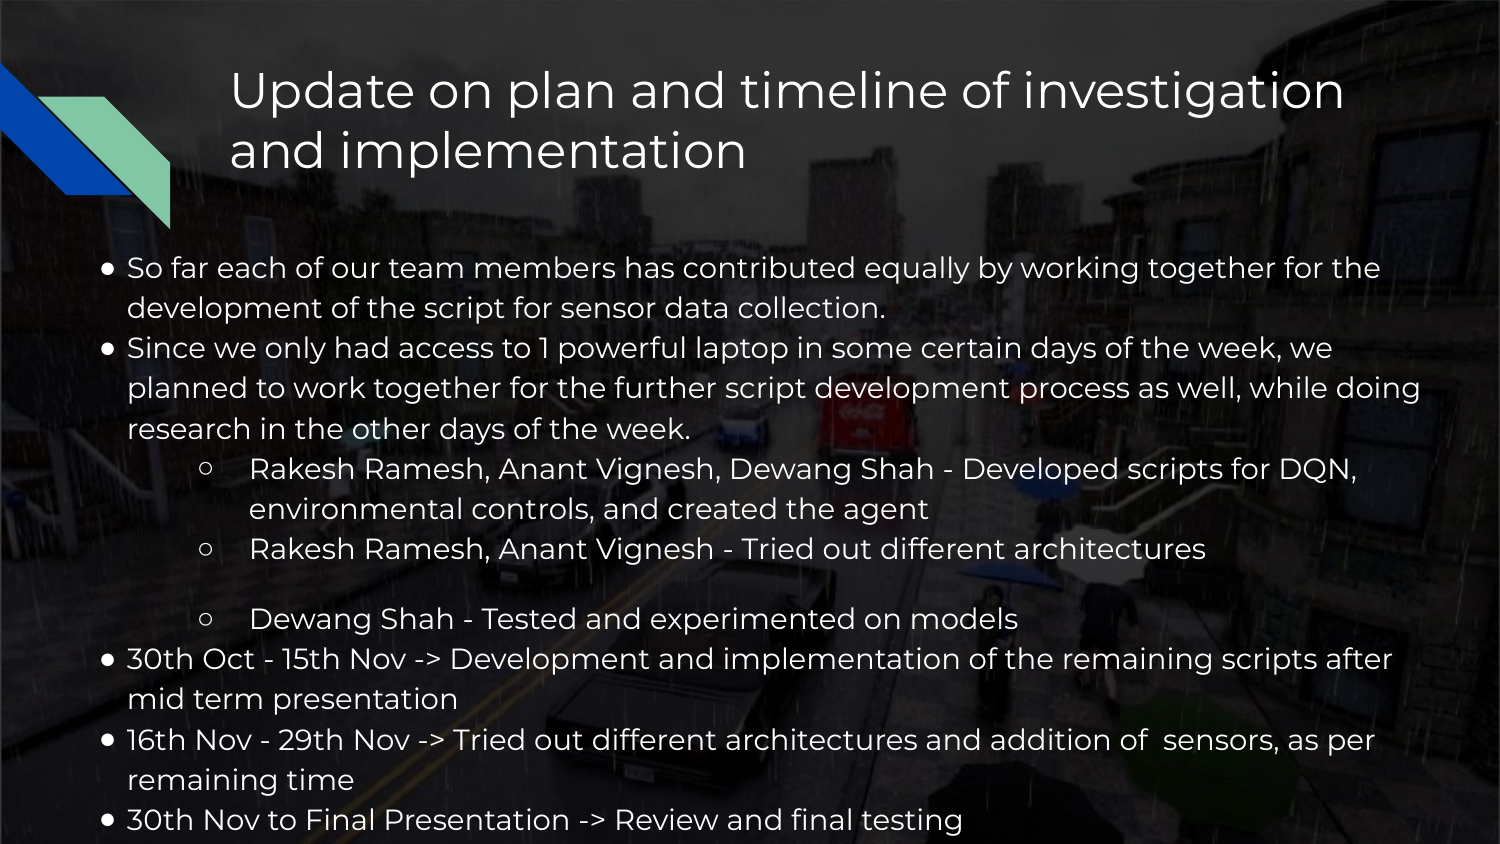

# Update on plan and timeline of investigation and implementation

So far each of our team members has contributed equally by working together for the development of the script for sensor data collection.
Since we only had access to 1 powerful laptop in some certain days of the week, we planned to work together for the further script development process as well, while doing research in the other days of the week.
Rakesh Ramesh, Anant Vignesh, Dewang Shah - Developed scripts for DQN, environmental controls, and created the agent
Rakesh Ramesh, Anant Vignesh - Tried out different architectures
Dewang Shah - Tested and experimented on models
30th Oct - 15th Nov -> Development and implementation of the remaining scripts after mid term presentation
16th Nov - 29th Nov -> Tried out different architectures and addition of  sensors, as per remaining time
30th Nov to Final Presentation -> Review and final testing